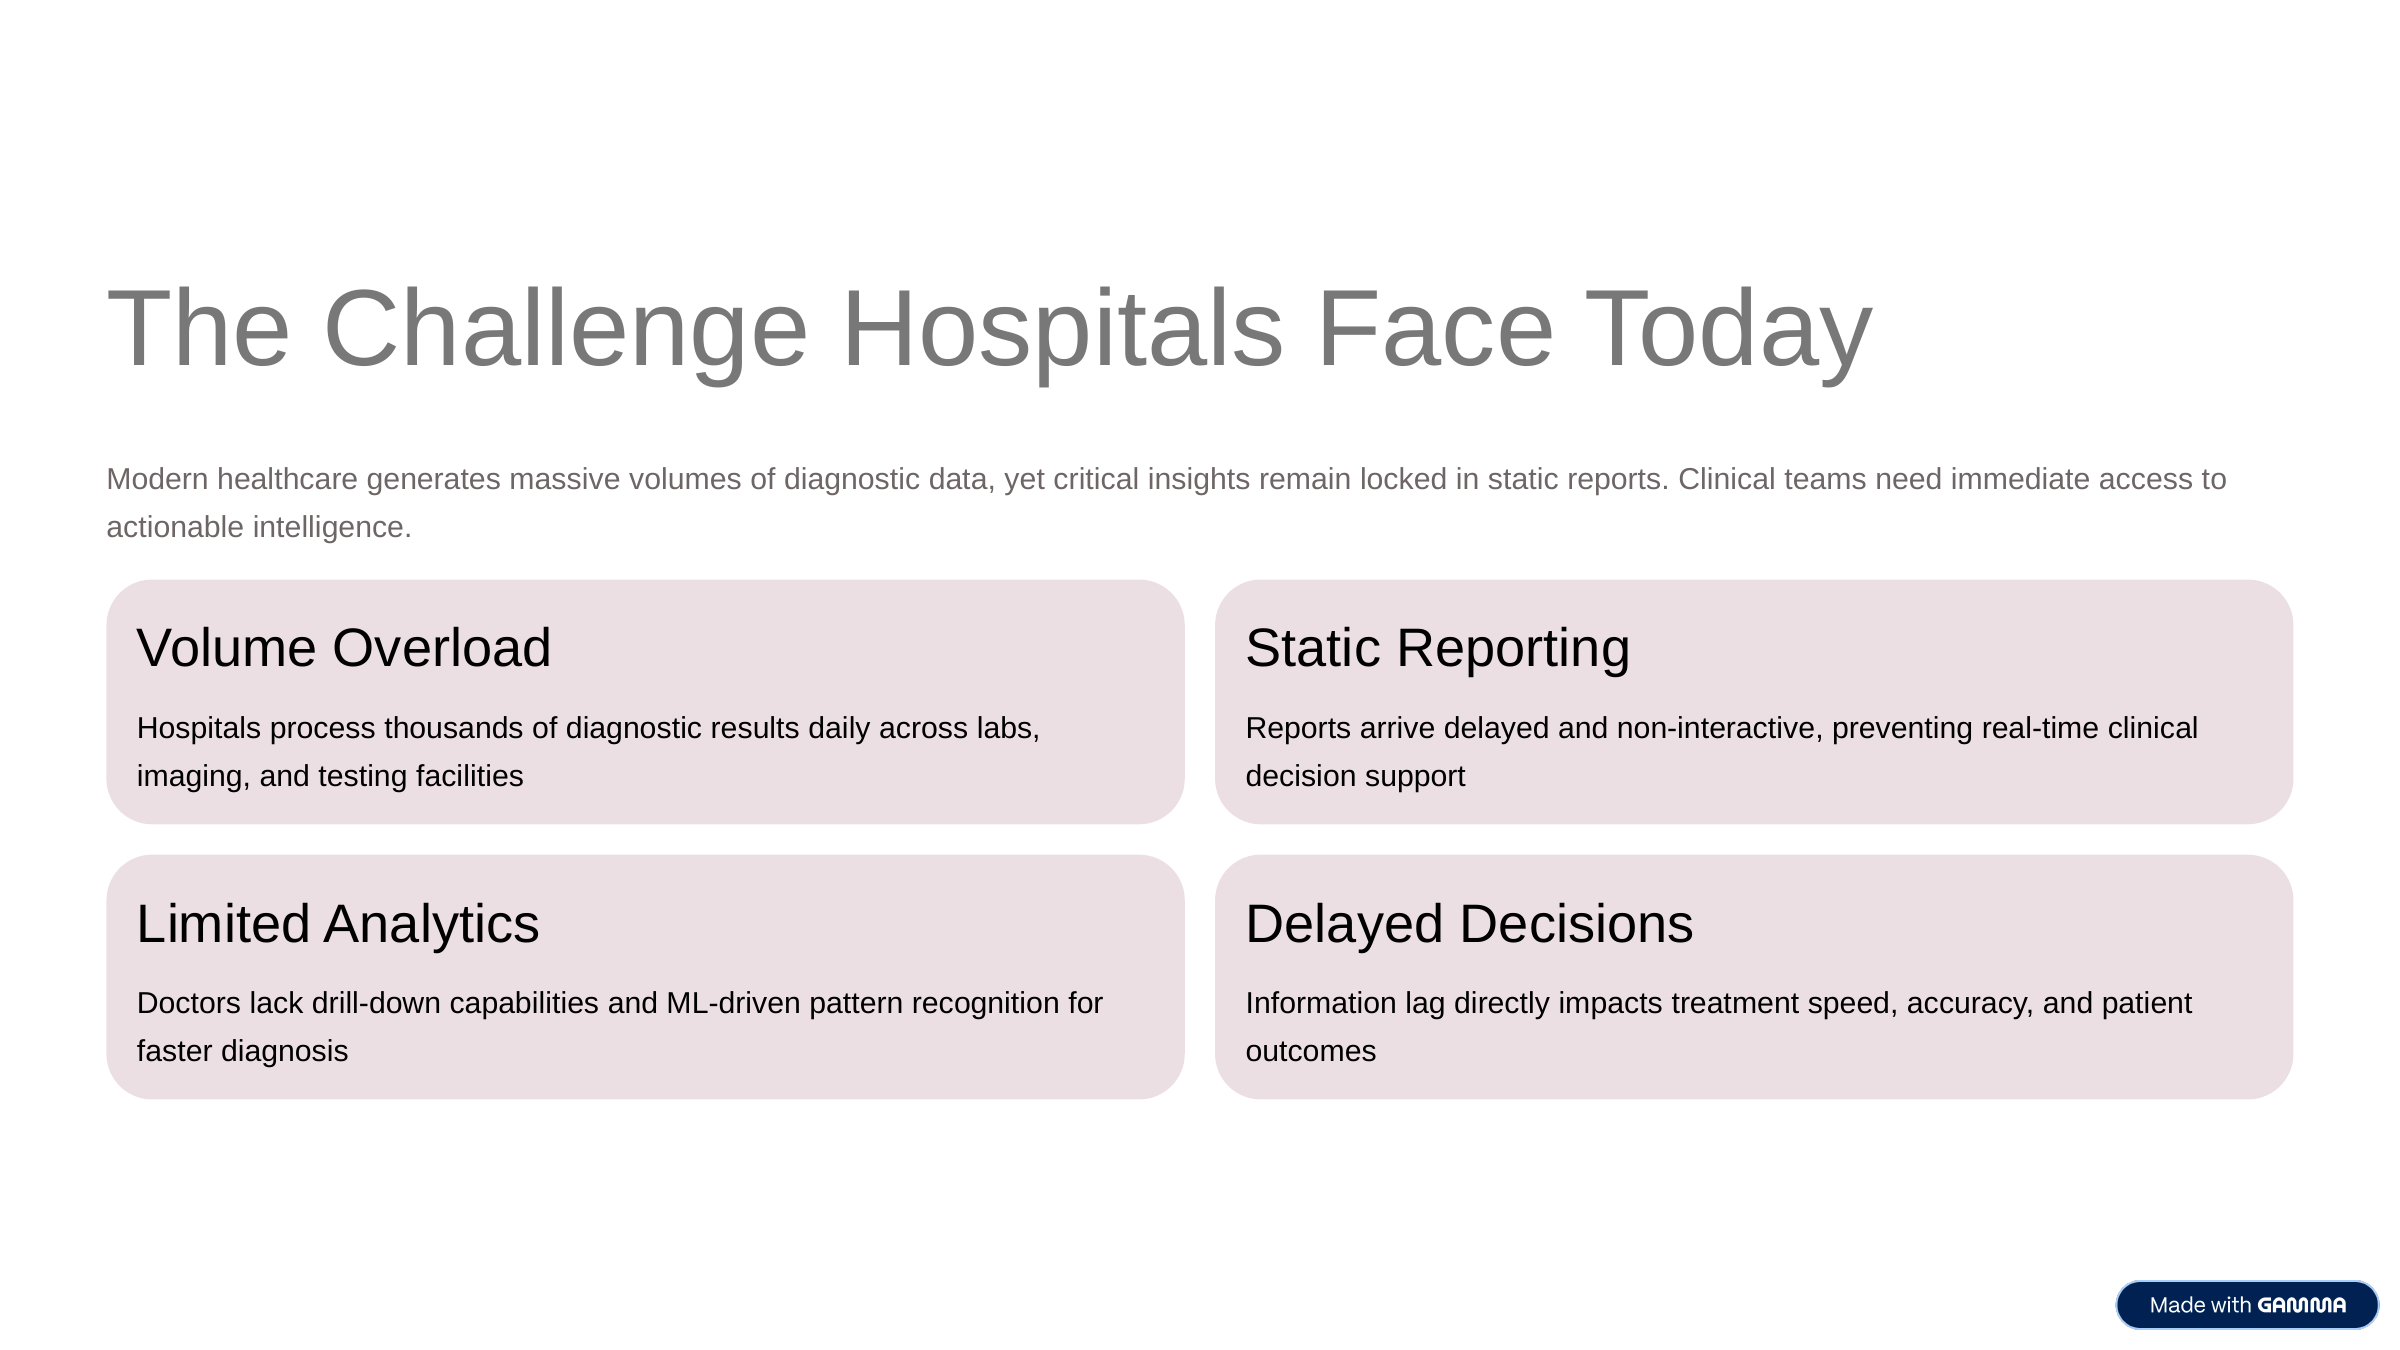

The Challenge Hospitals Face Today
Modern healthcare generates massive volumes of diagnostic data, yet critical insights remain locked in static reports. Clinical teams need immediate access to actionable intelligence.

Volume Overload
Static Reporting
Hospitals process thousands of diagnostic results daily across labs, imaging, and testing facilities
Reports arrive delayed and non-interactive, preventing real-time clinical decision support

Limited Analytics
Delayed Decisions
Doctors lack drill-down capabilities and ML-driven pattern recognition for faster diagnosis
Information lag directly impacts treatment speed, accuracy, and patient outcomes